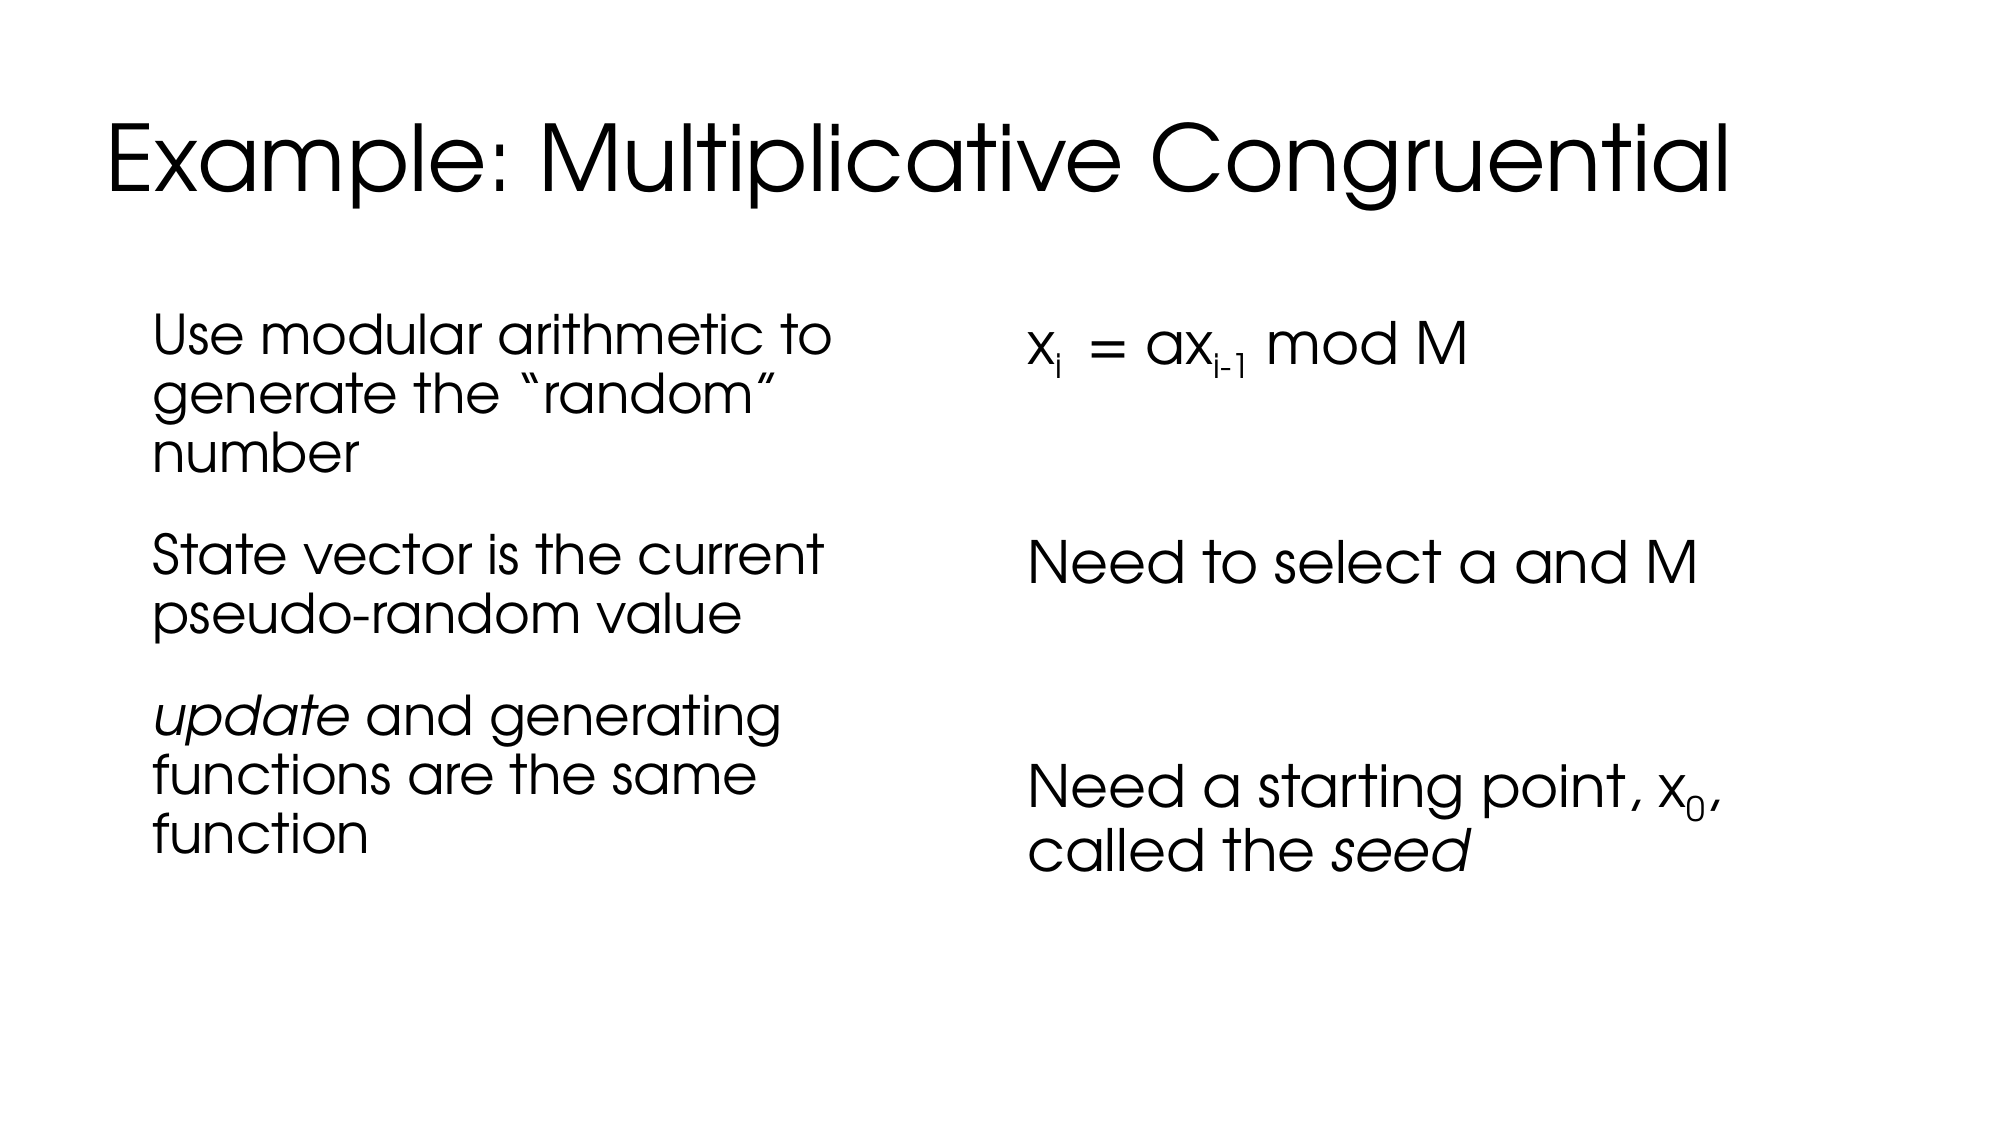

# Example: Multiplicative Congruential
Use modular arithmetic to generate the “random” number
State vector is the current pseudo-random value
update and generating functions are the same function

xi  = axi-1 mod M

Need to select a and M

Need a starting point, x0, called the seed